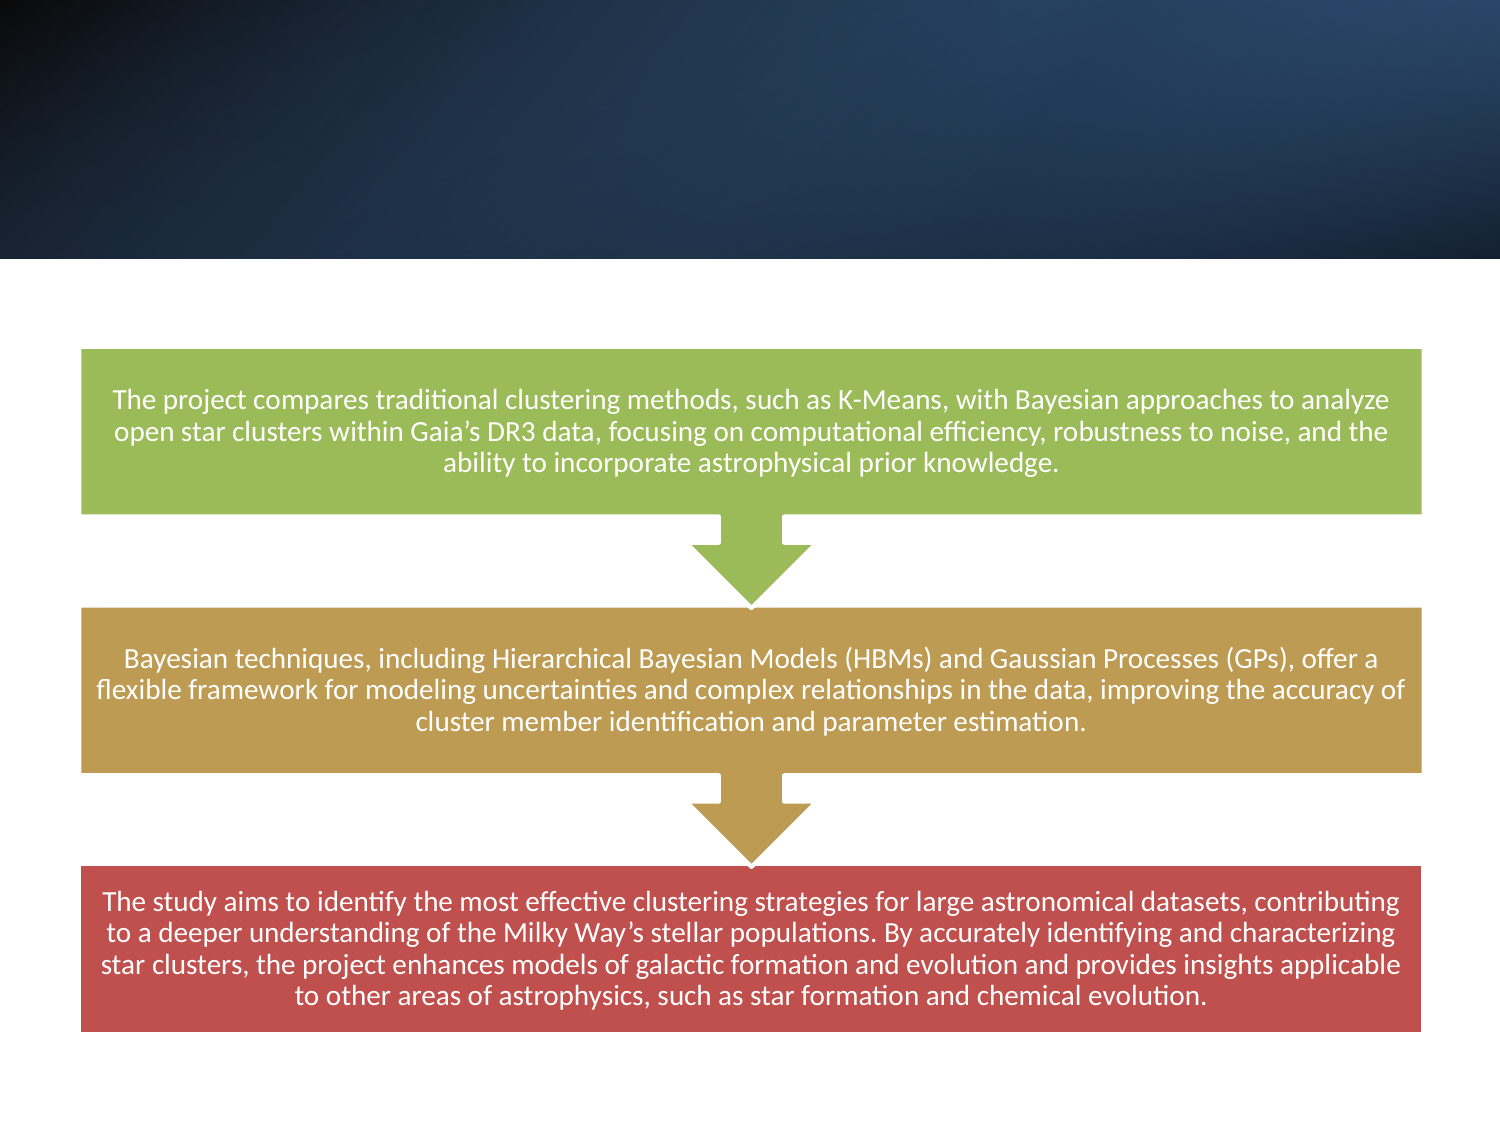

The study aims to identify the most effective clustering strategies for large astronomical datasets, contributing to a deeper understanding of the Milky Way’s stellar populations. By accurately identifying and characterizing star clusters, the project enhances models of galactic formation and evolution and provides insights applicable to other areas of astrophysics, such as star formation and chemical evolution.
Bayesian techniques, including Hierarchical Bayesian Models (HBMs) and Gaussian Processes (GPs), offer a flexible framework for modeling uncertainties and complex relationships in the data, improving the accuracy of cluster member identification and parameter estimation.
The project compares traditional clustering methods, such as K-Means, with Bayesian approaches to analyze open star clusters within Gaia’s DR3 data, focusing on computational efficiency, robustness to noise, and the ability to incorporate astrophysical prior knowledge.